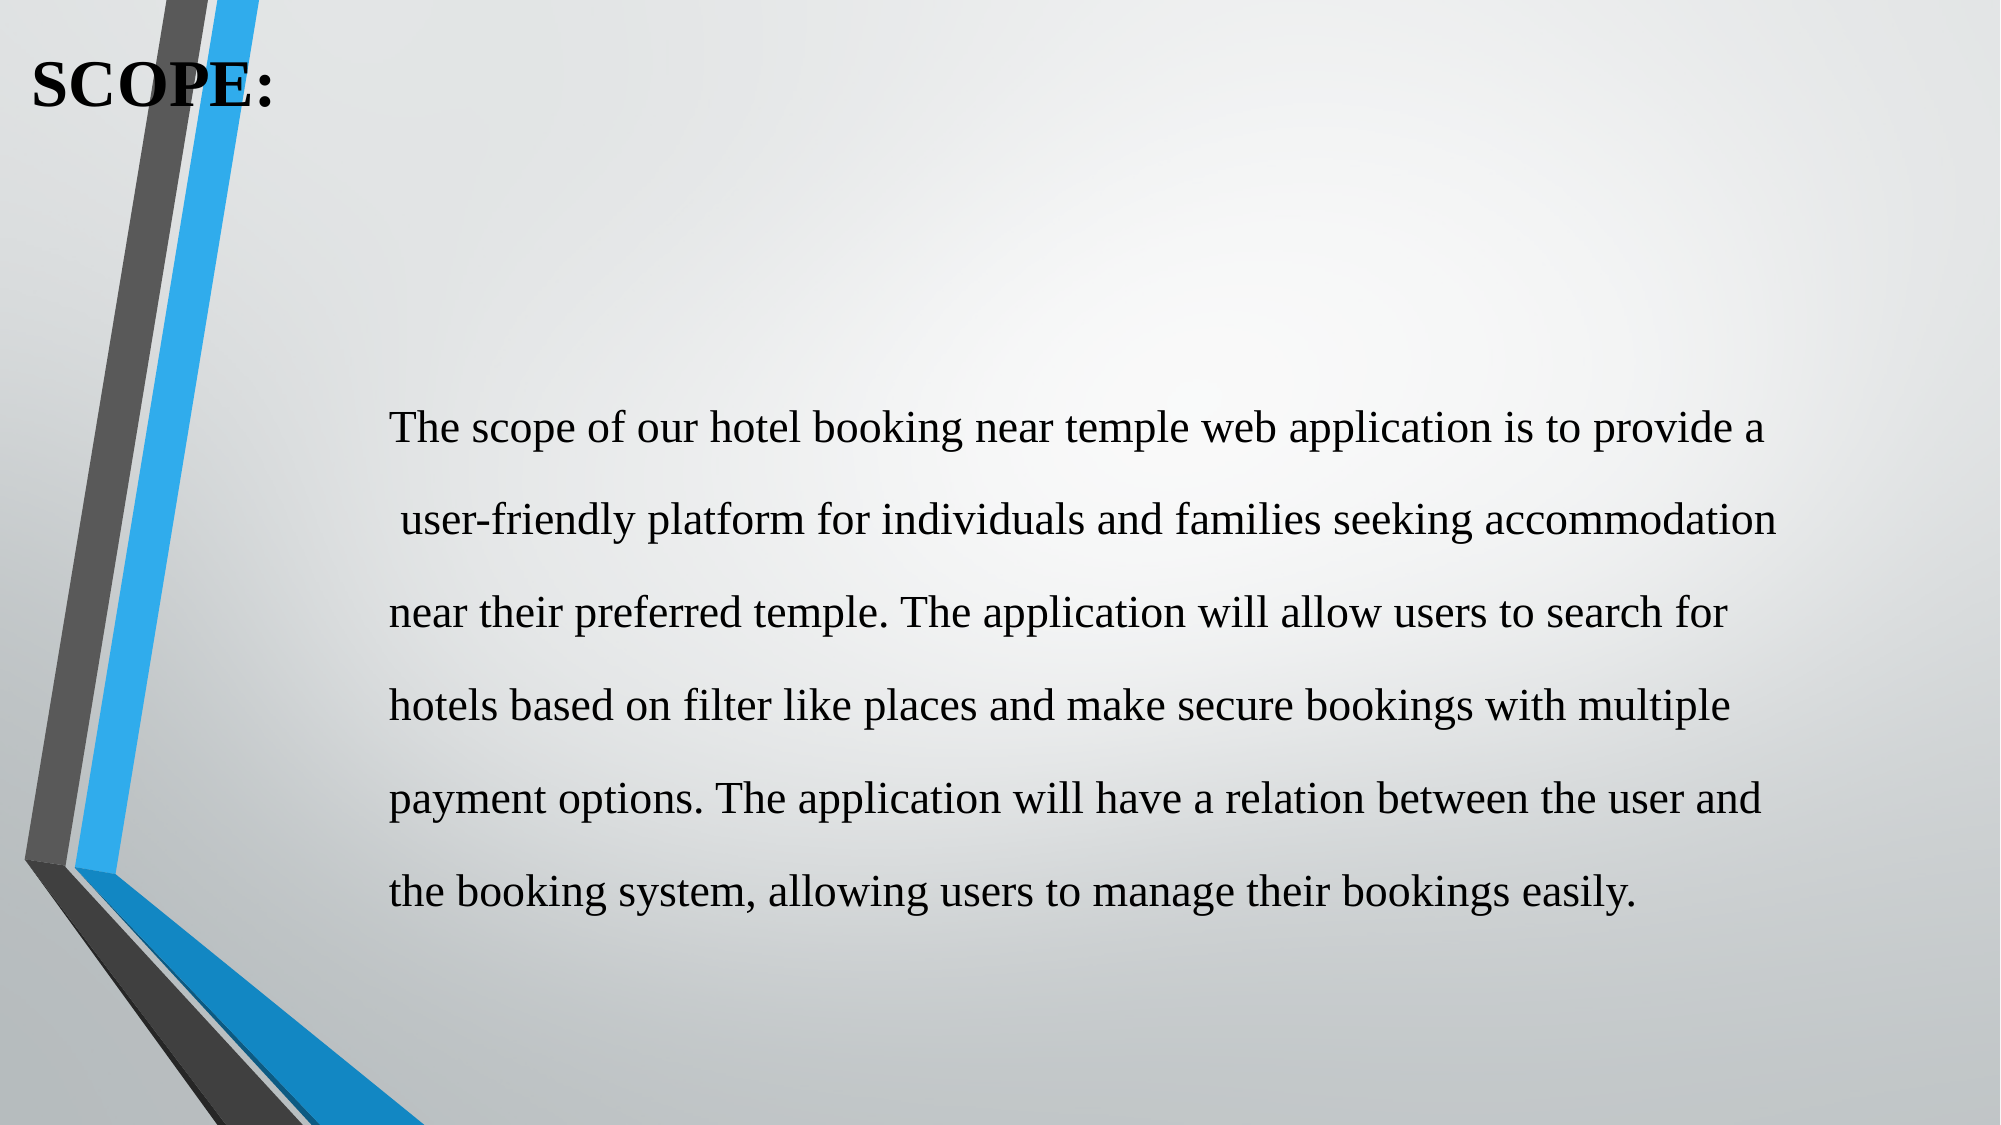

# SCOPE:
The scope of our hotel booking near temple web application is to provide a
 user-friendly platform for individuals and families seeking accommodation
near their preferred temple. The application will allow users to search for
hotels based on filter like places and make secure bookings with multiple
payment options. The application will have a relation between the user and
the booking system, allowing users to manage their bookings easily.